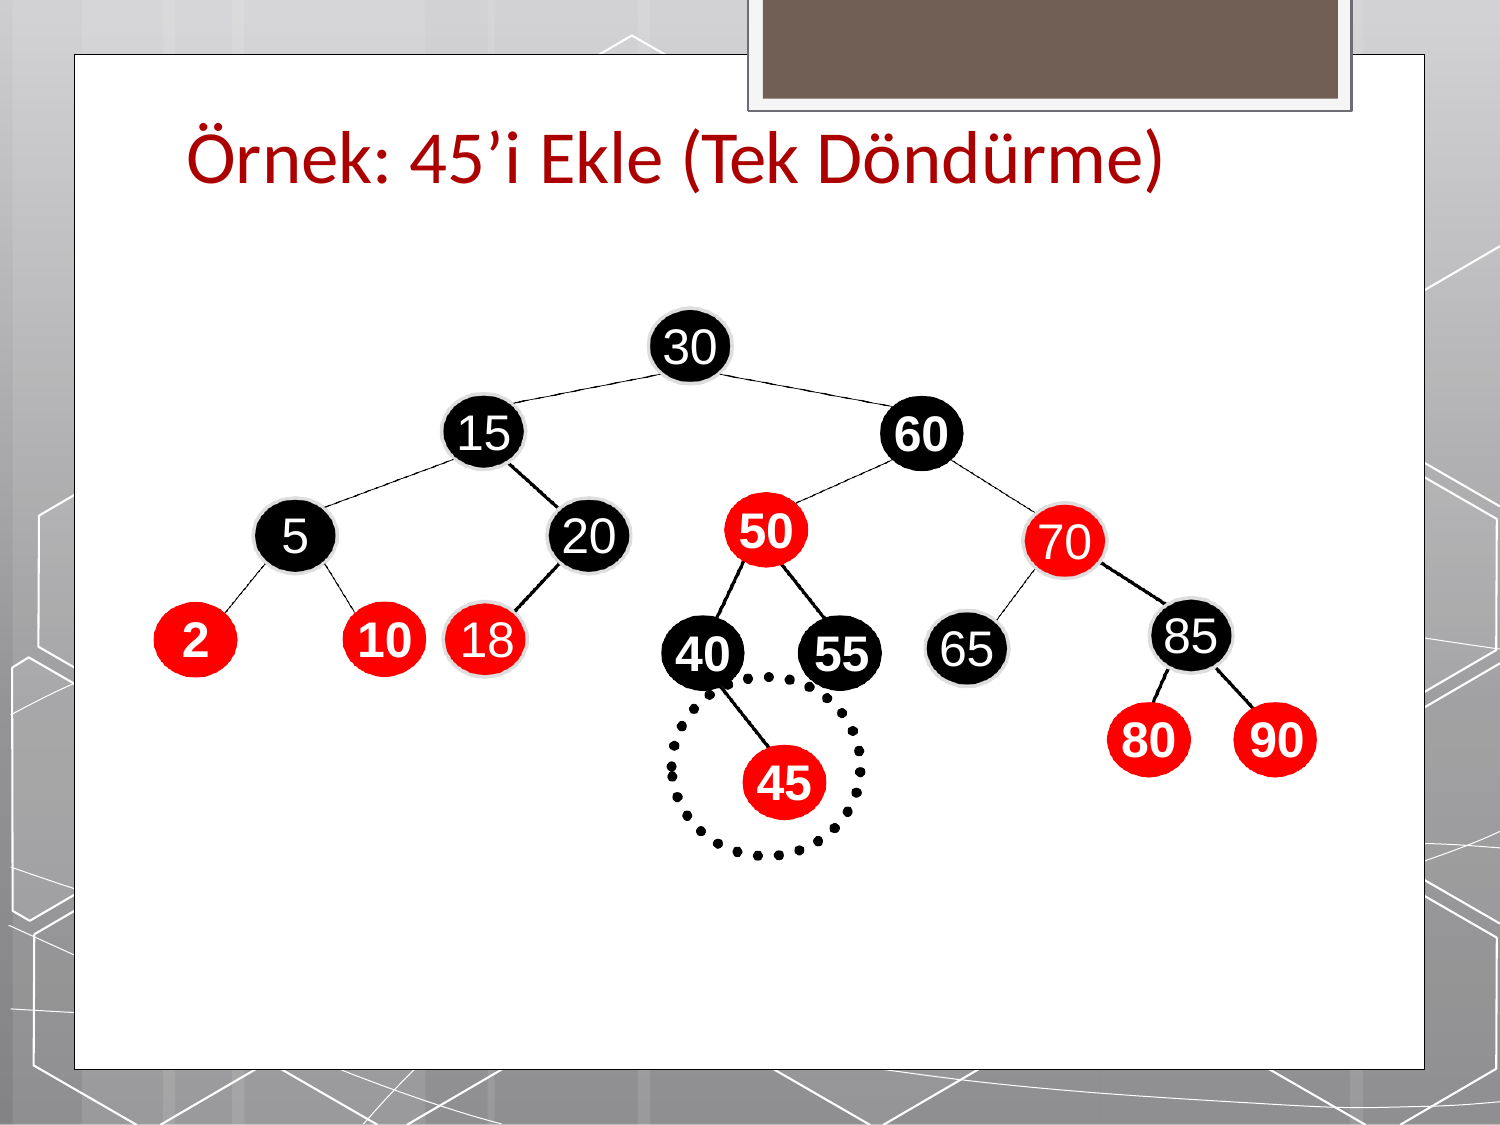

# Örnek: 45’i Ekle (Tek Döndürme)

30
15
60
50
5
20
70
85
10	18
2
65
40	55
80	90
45